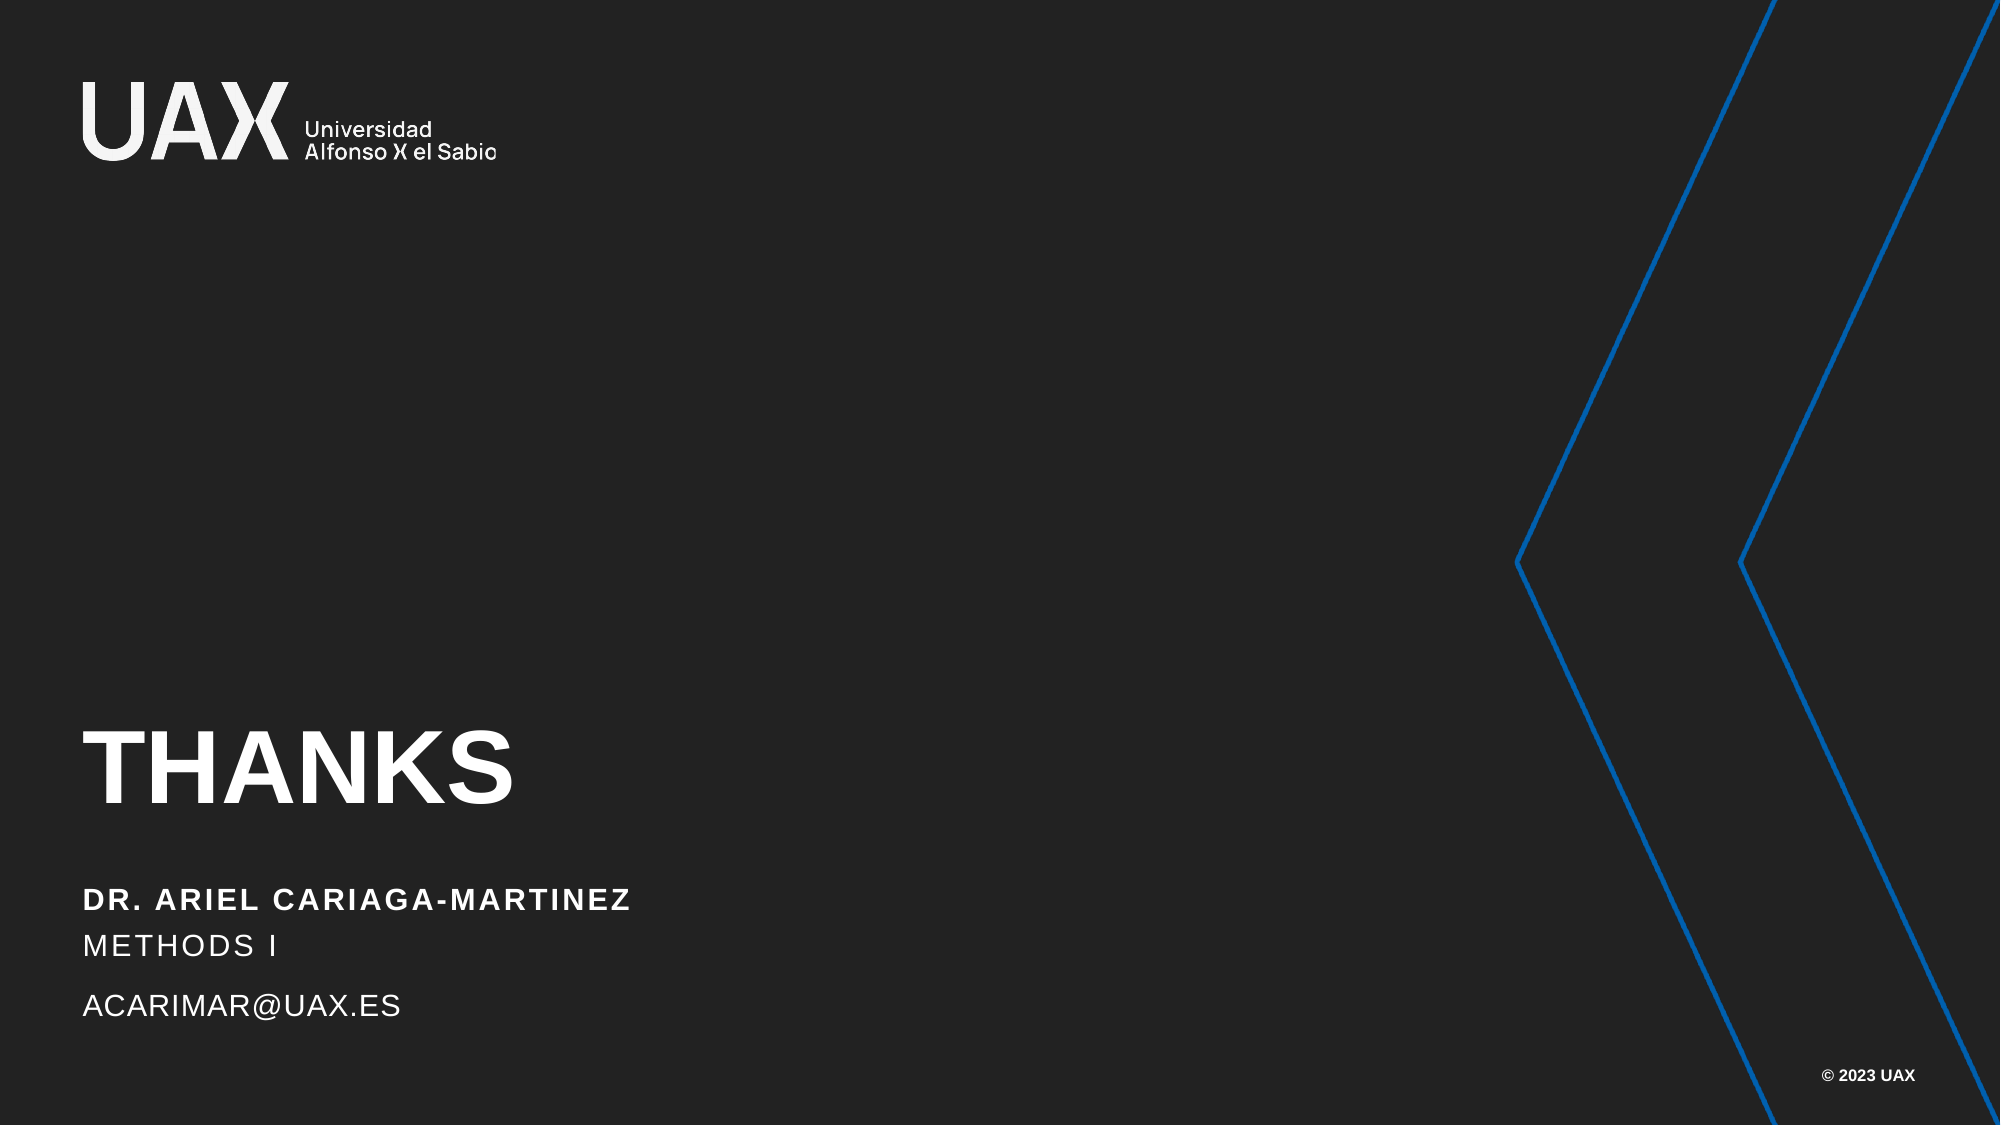

# THANKS
DR. ARIEL CARIAGA-MARTINEZ
METHODS I
ACARIMAR@UAX.ES